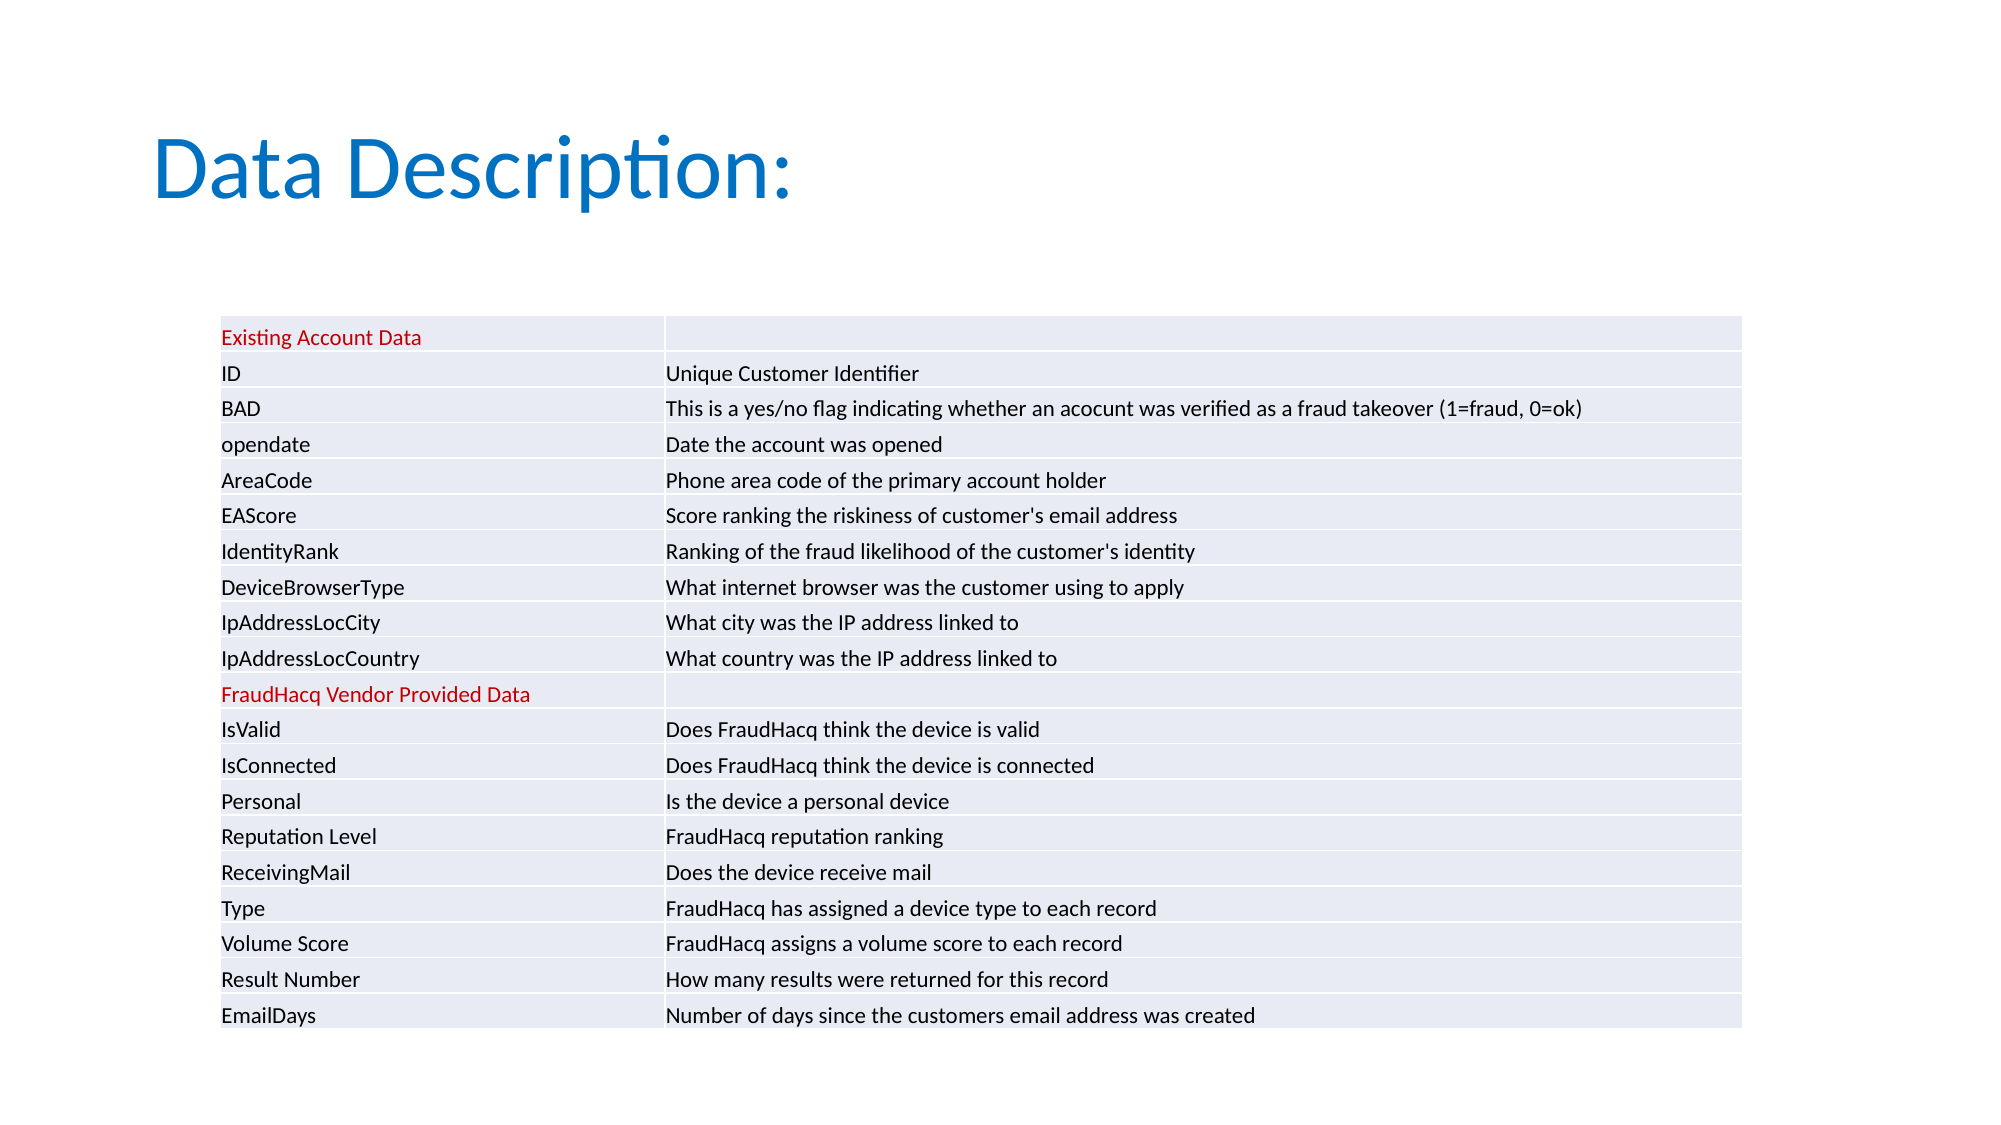

# Data Description:
| Existing Account Data |  |
| --- | --- |
| ID | Unique Customer Identifier |
| BAD | This is a yes/no flag indicating whether an acocunt was verified as a fraud takeover (1=fraud, 0=ok) |
| opendate | Date the account was opened |
| AreaCode | Phone area code of the primary account holder |
| EAScore | Score ranking the riskiness of customer's email address |
| IdentityRank | Ranking of the fraud likelihood of the customer's identity |
| DeviceBrowserType | What internet browser was the customer using to apply |
| IpAddressLocCity | What city was the IP address linked to |
| IpAddressLocCountry | What country was the IP address linked to |
| FraudHacq Vendor Provided Data |  |
| IsValid | Does FraudHacq think the device is valid |
| IsConnected | Does FraudHacq think the device is connected |
| Personal | Is the device a personal device |
| Reputation Level | FraudHacq reputation ranking |
| ReceivingMail | Does the device receive mail |
| Type | FraudHacq has assigned a device type to each record |
| Volume Score | FraudHacq assigns a volume score to each record |
| Result Number | How many results were returned for this record |
| EmailDays | Number of days since the customers email address was created |